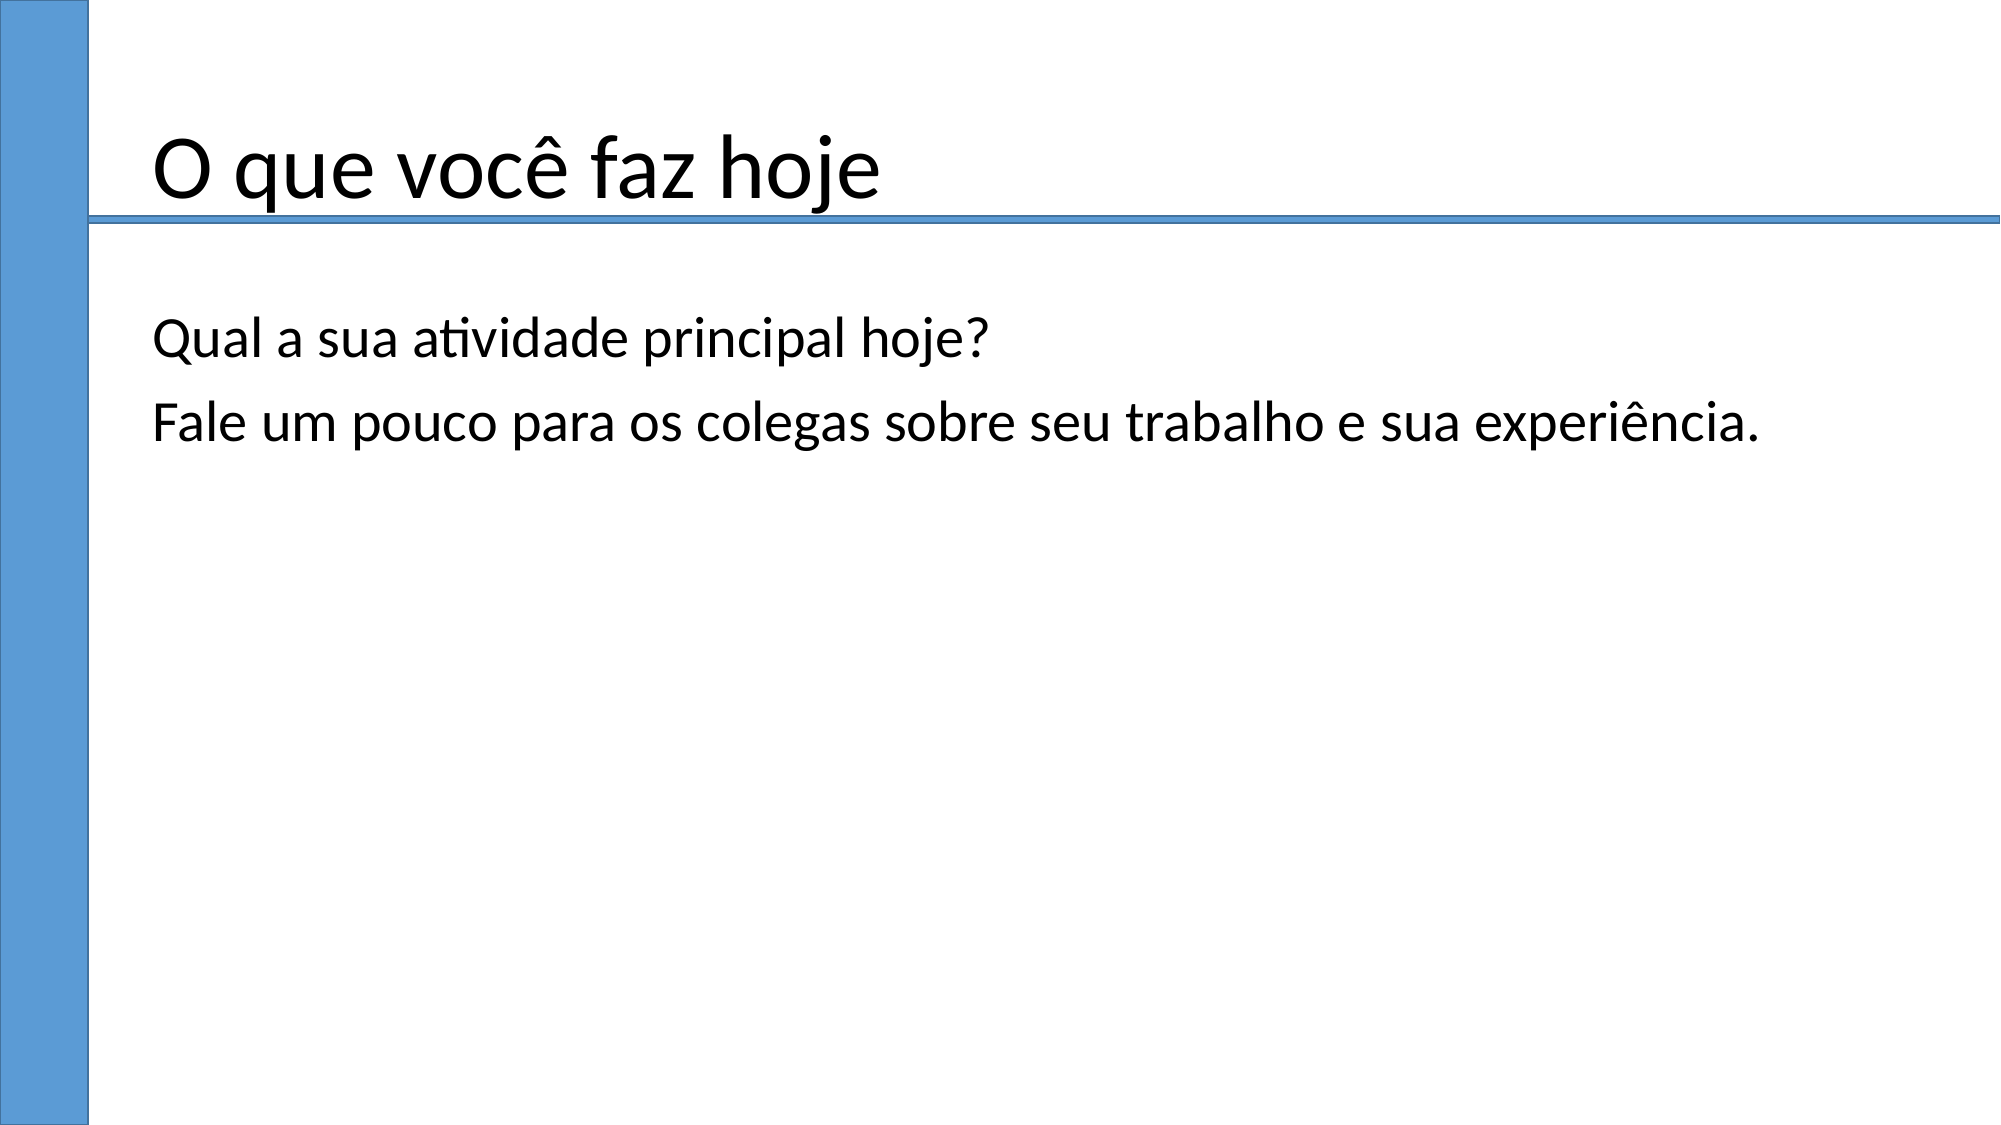

# O que você faz hoje

Qual a sua atividade principal hoje?
Fale um pouco para os colegas sobre seu trabalho e sua experiência.